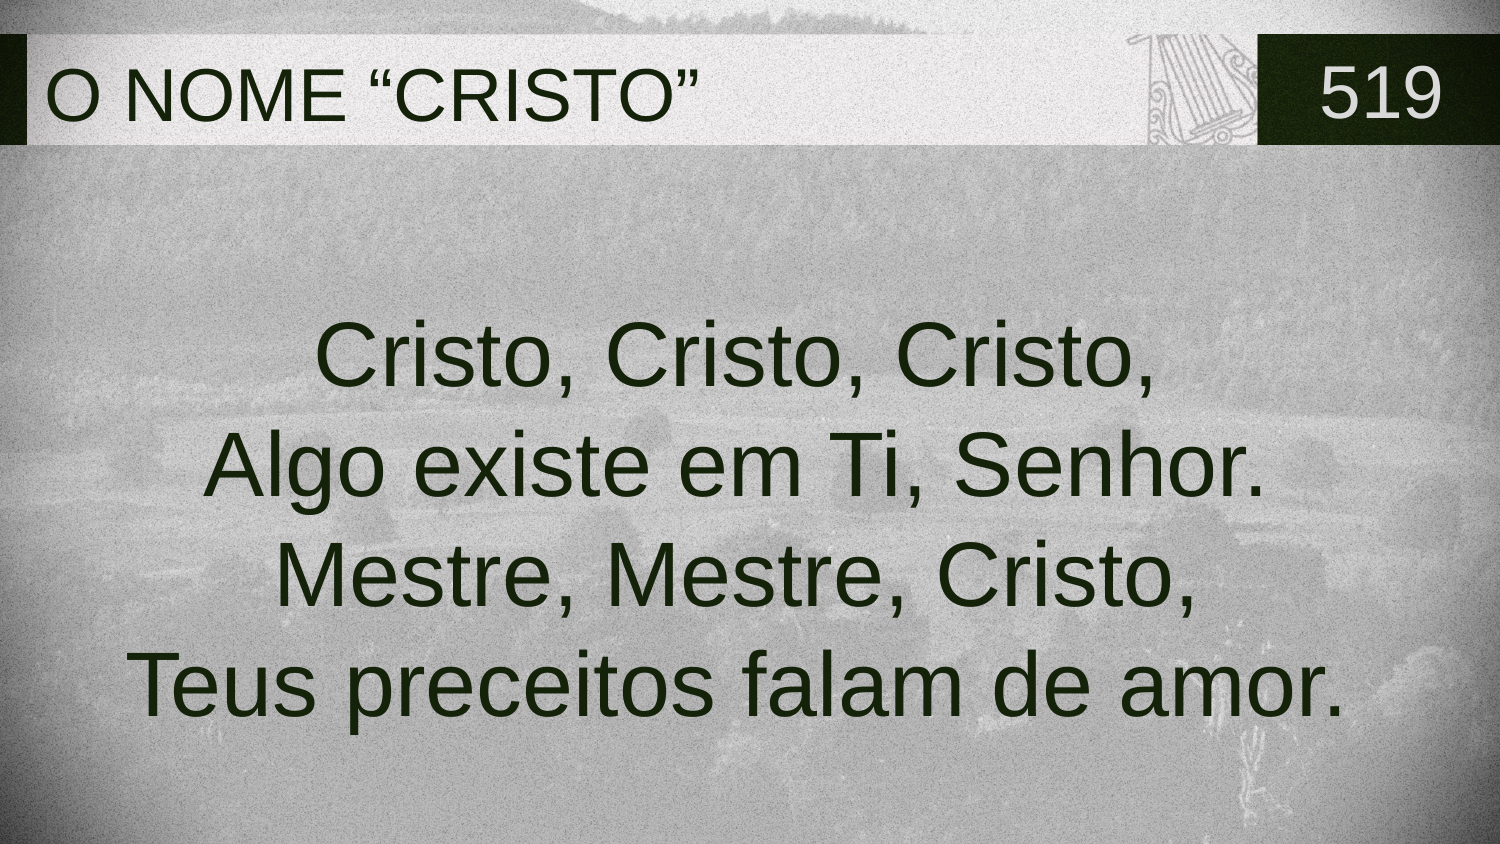

# O NOME “CRISTO”
519
Cristo, Cristo, Cristo,
Algo existe em Ti, Senhor.
Mestre, Mestre, Cristo,
Teus preceitos falam de amor.